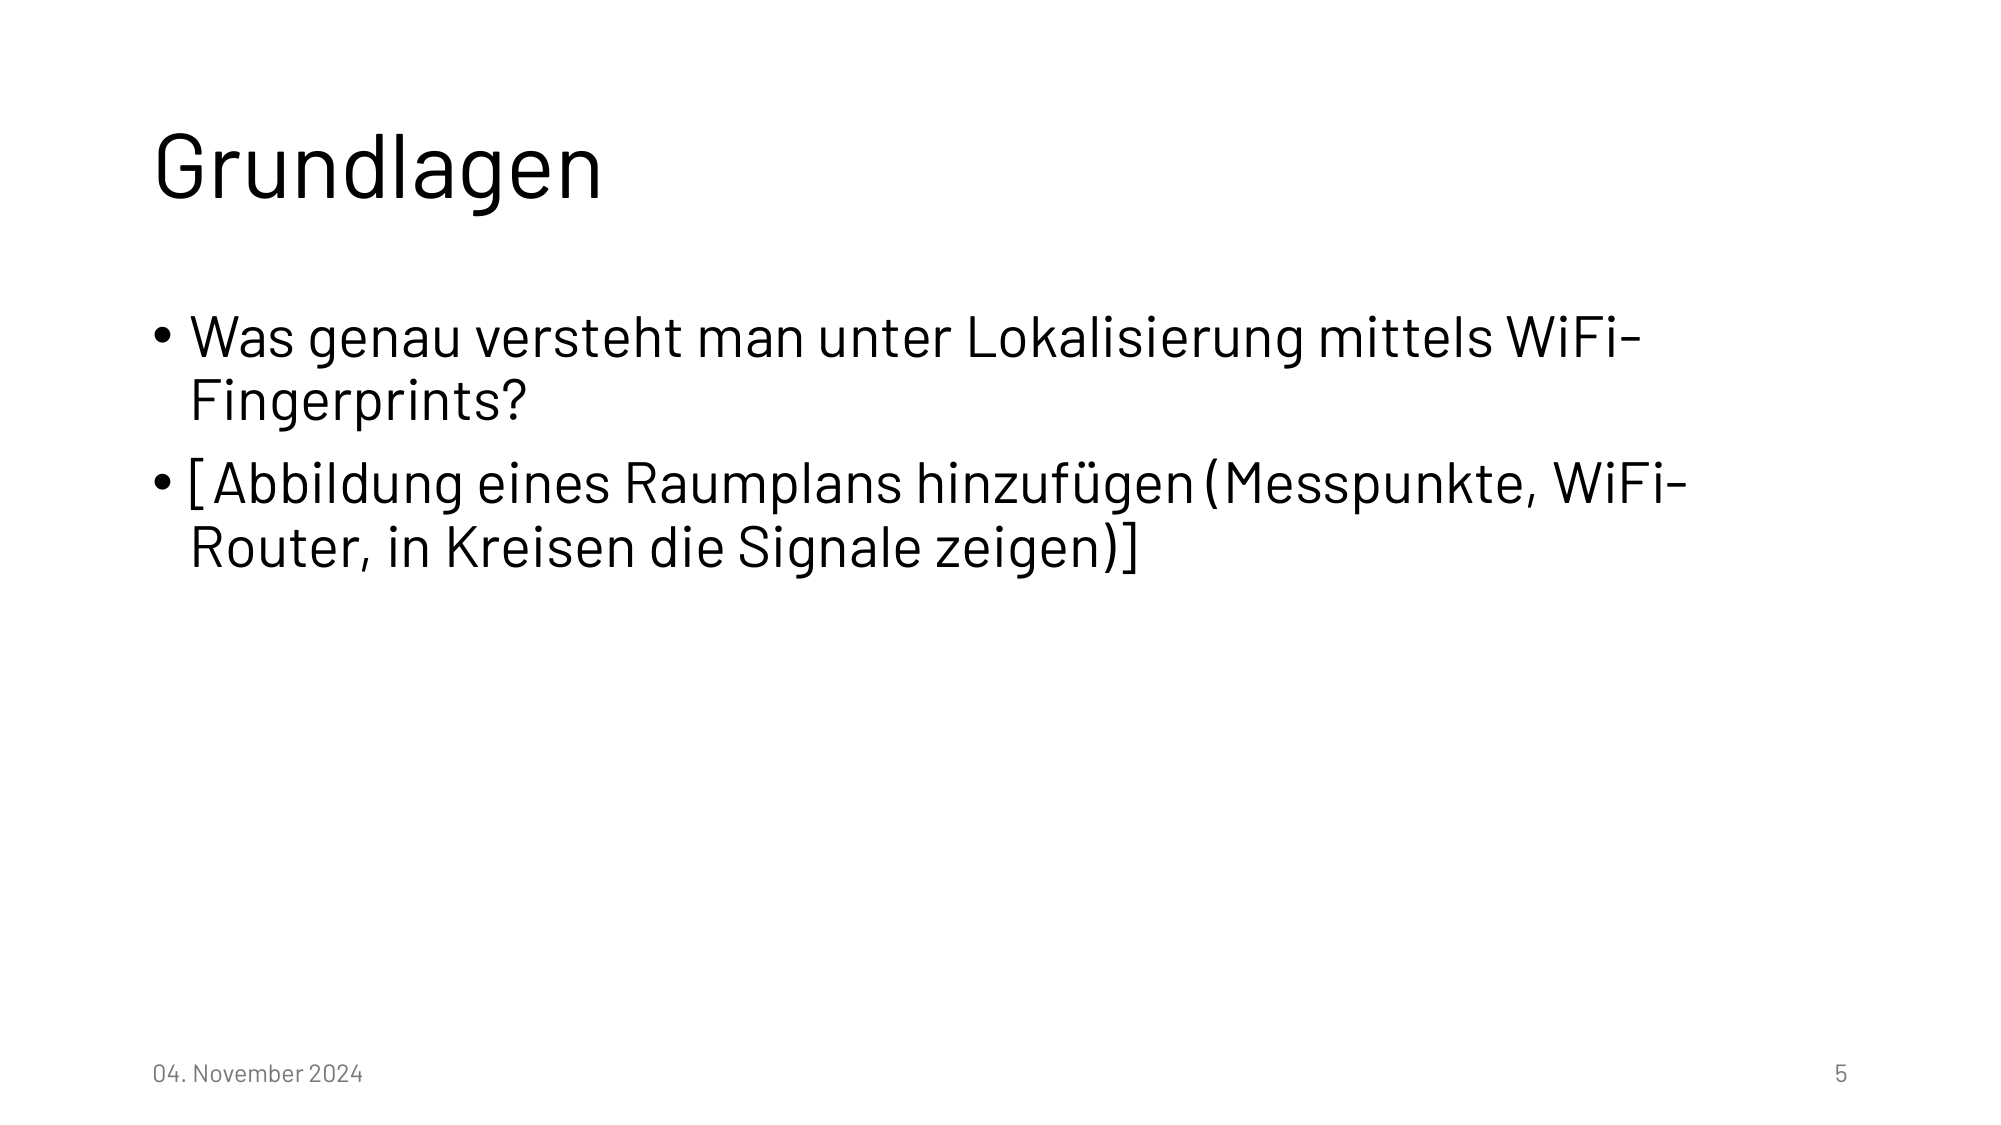

# Grundlagen
Was genau versteht man unter Lokalisierung mittels WiFi-Fingerprints?
[Abbildung eines Raumplans hinzufügen (Messpunkte, WiFi-Router, in Kreisen die Signale zeigen)]
04. November 2024
5